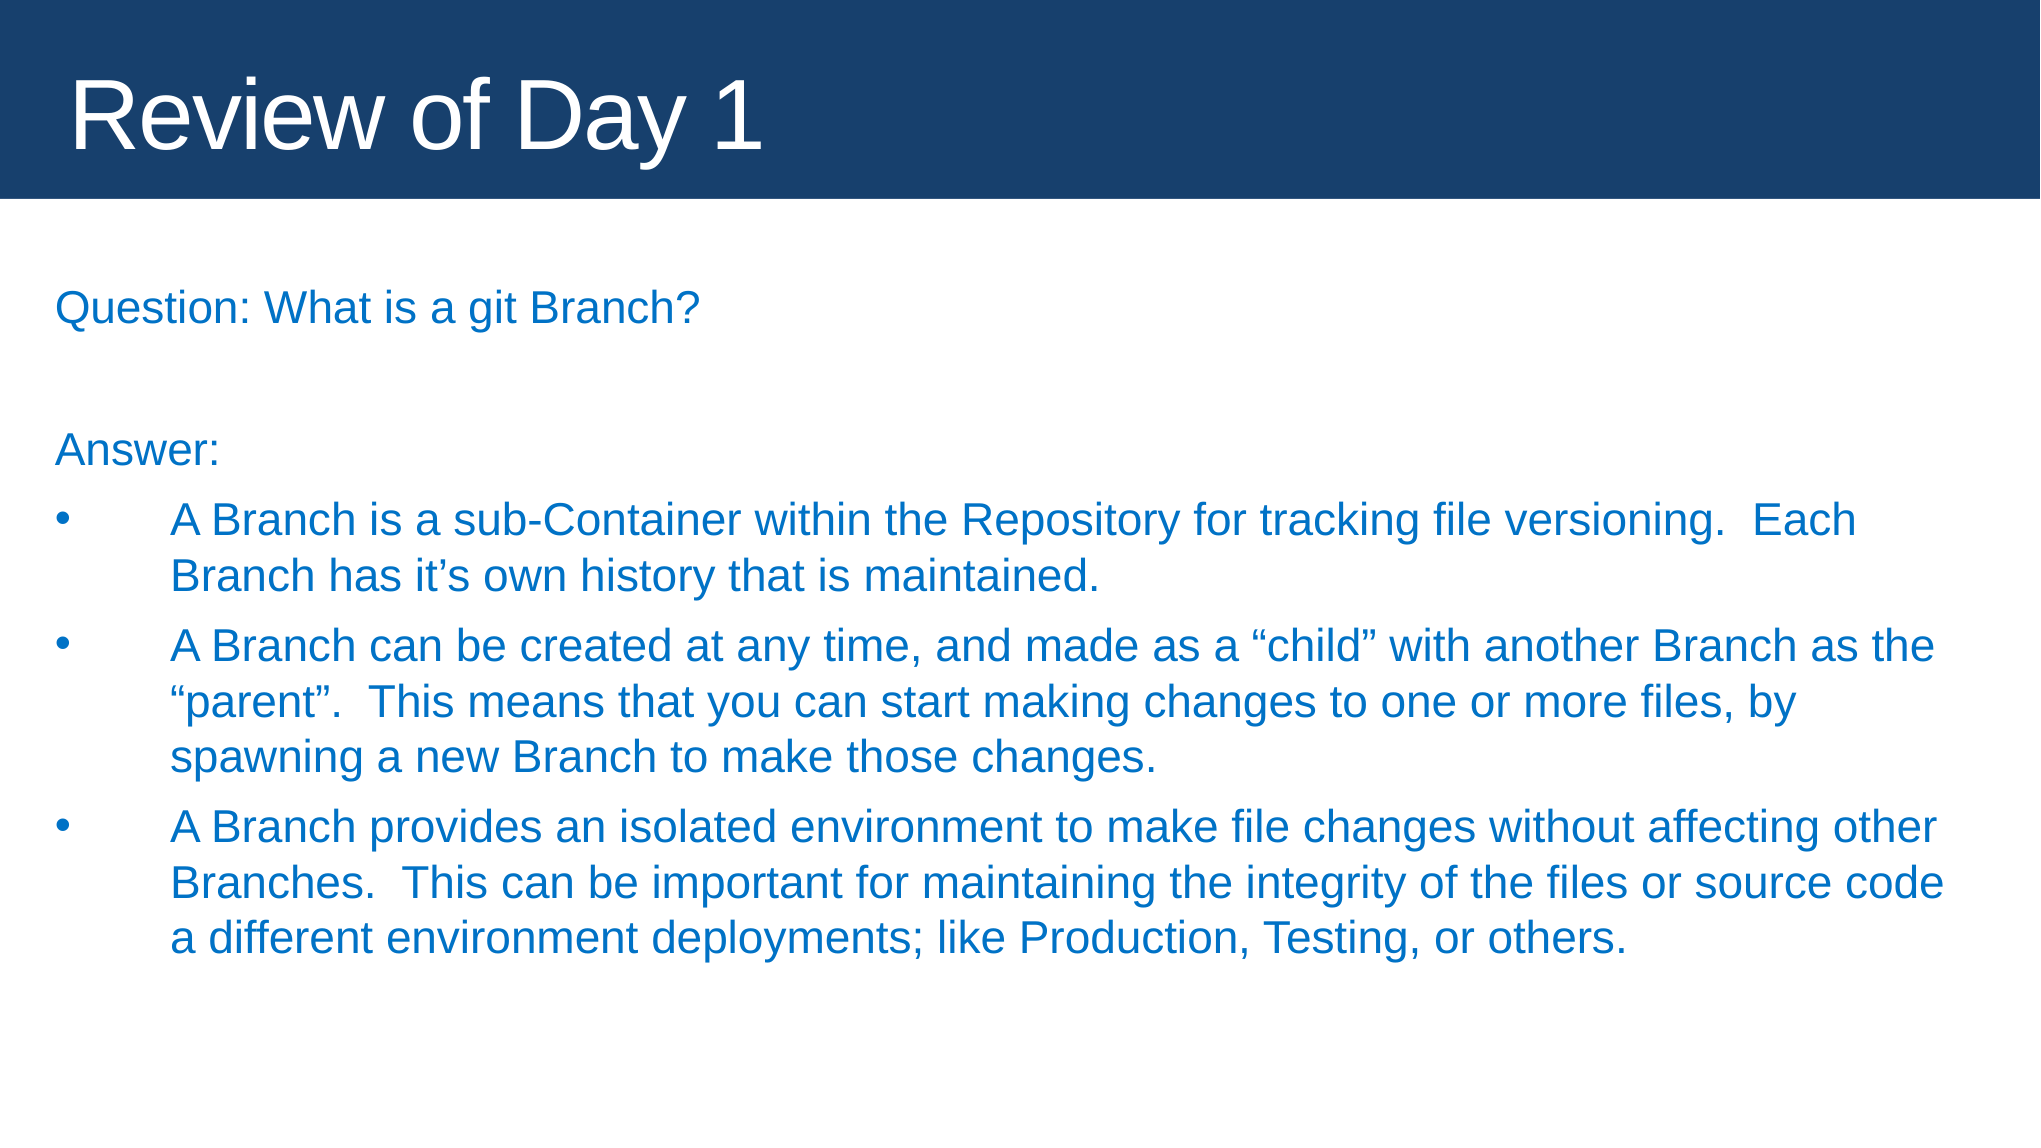

# Review of Day 1
Question: What is a git Branch?

Answer:
A Branch is a sub-Container within the Repository for tracking file versioning.  Each Branch has it’s own history that is maintained.
A Branch can be created at any time, and made as a “child” with another Branch as the “parent”.  This means that you can start making changes to one or more files, by spawning a new Branch to make those changes.
A Branch provides an isolated environment to make file changes without affecting other Branches.  This can be important for maintaining the integrity of the files or source code a different environment deployments; like Production, Testing, or others.